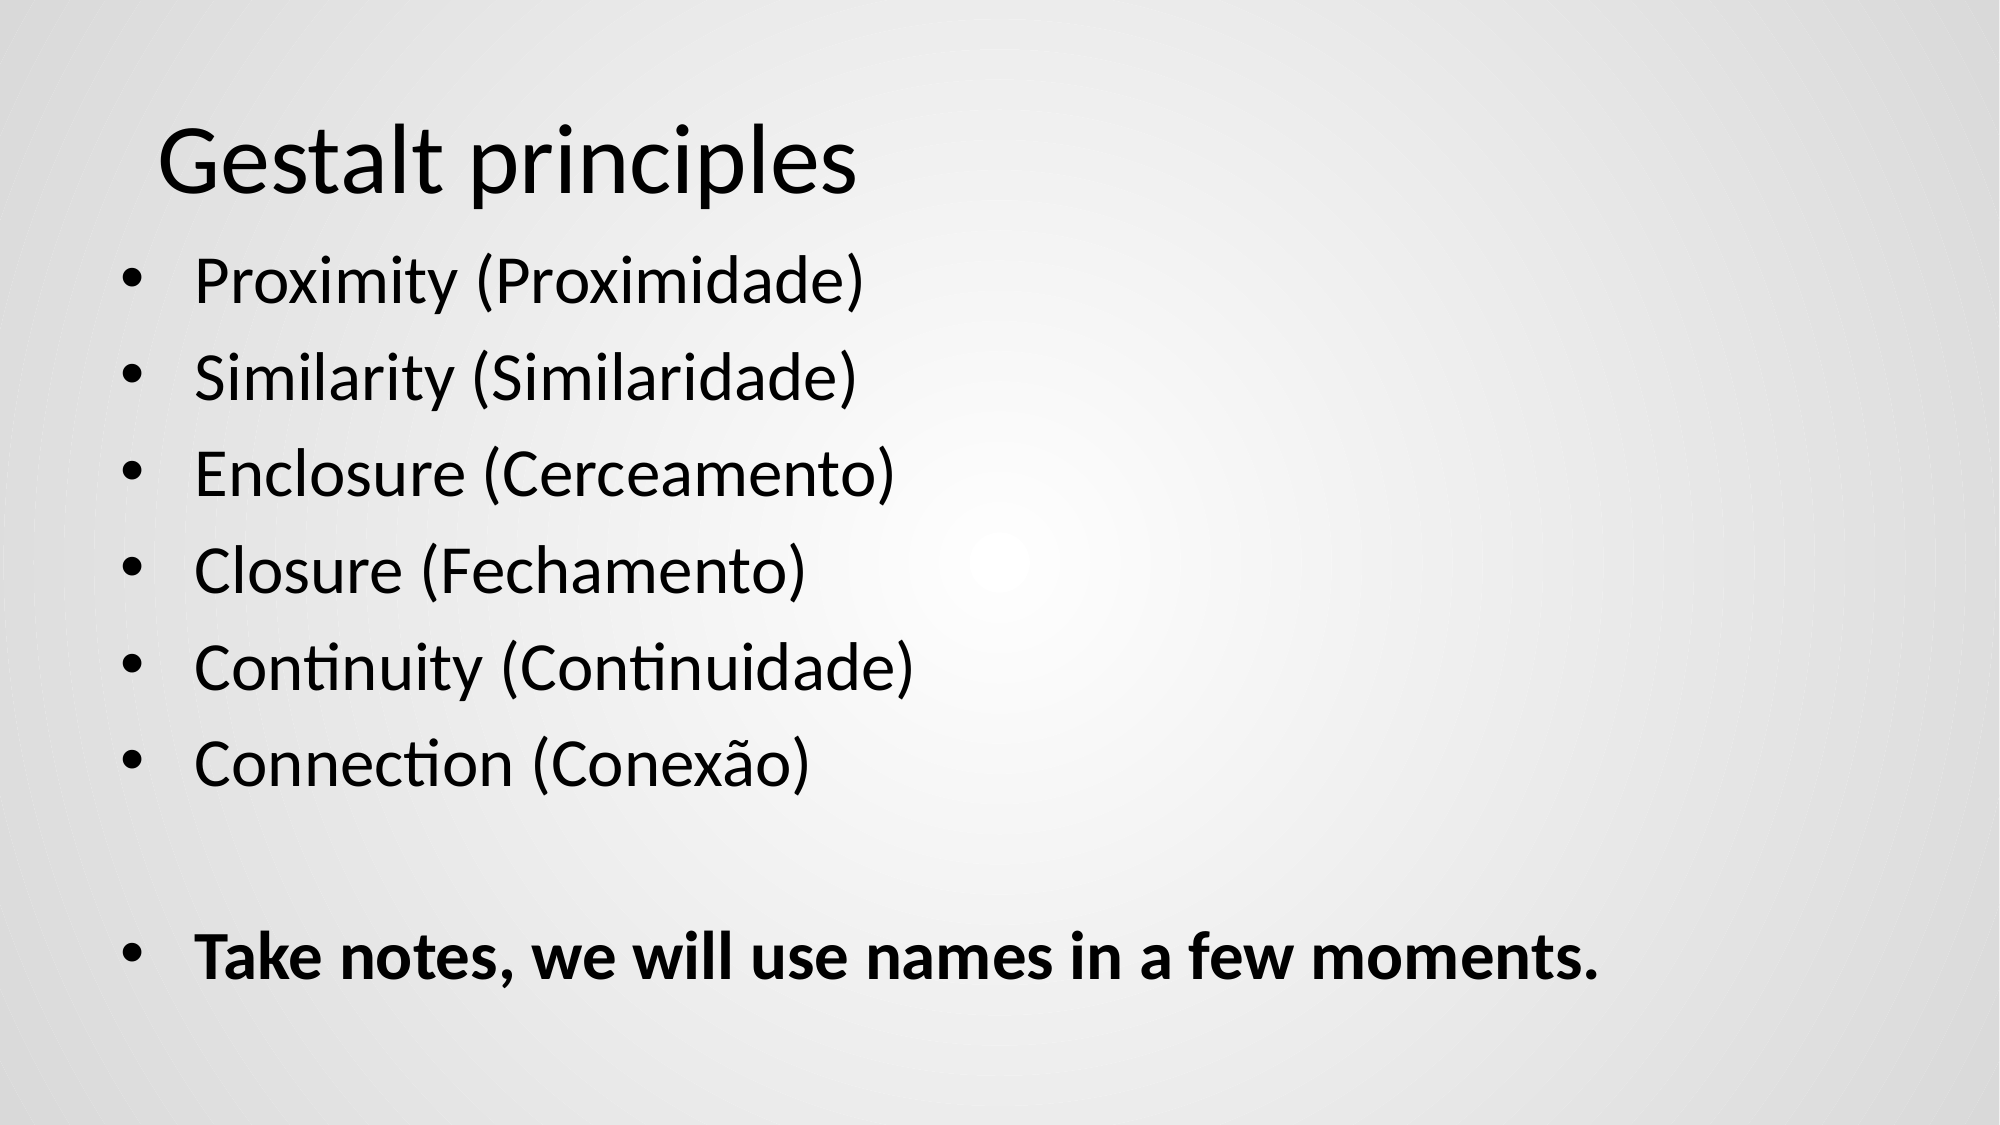

# Gestalt principles
Proximity (Proximidade)
Similarity (Similaridade)
Enclosure (Cerceamento)
Closure (Fechamento)
Continuity (Continuidade)
Connection (Conexão)

Take notes, we will use names in a few moments.